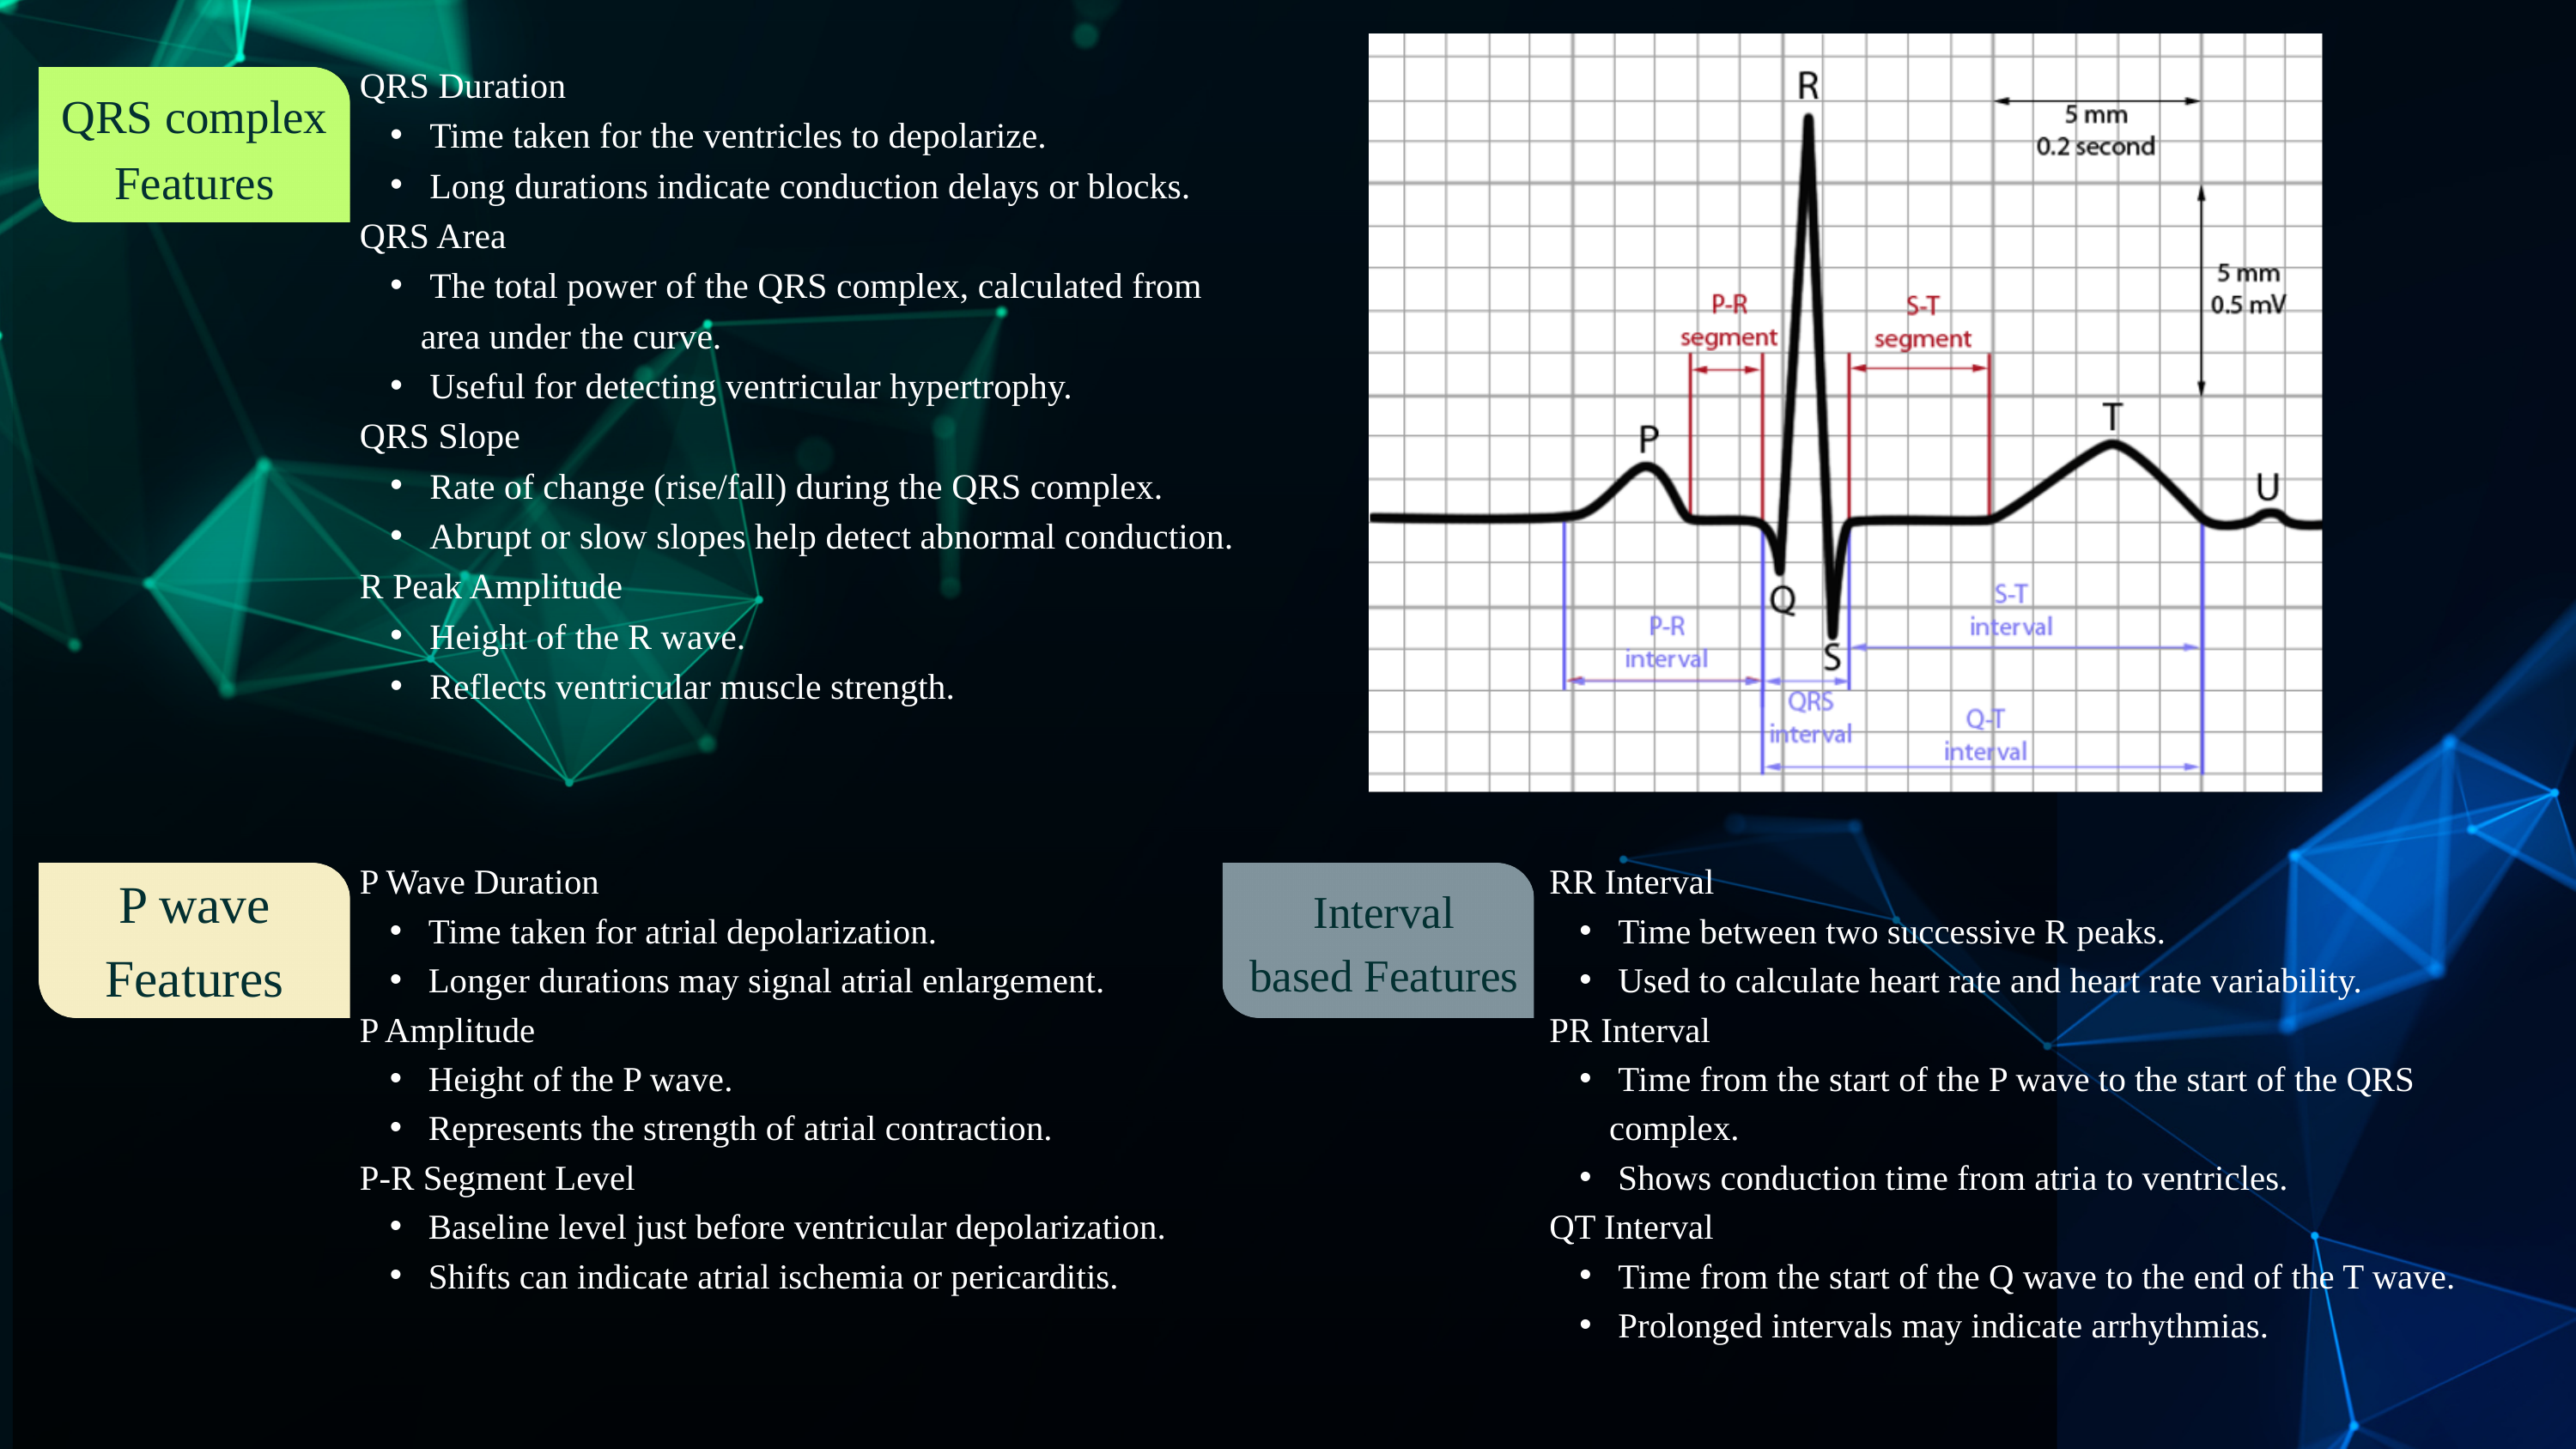

QRS Duration
 Time taken for the ventricles to depolarize.
 Long durations indicate conduction delays or blocks.
QRS Area
 The total power of the QRS complex, calculated from area under the curve.
 Useful for detecting ventricular hypertrophy.
QRS Slope
 Rate of change (rise/fall) during the QRS complex.
 Abrupt or slow slopes help detect abnormal conduction.
R Peak Amplitude
 Height of the R wave.
 Reflects ventricular muscle strength.

QRS complex Features
P Wave Duration
 Time taken for atrial depolarization.
 Longer durations may signal atrial enlargement.
P Amplitude
 Height of the P wave.
 Represents the strength of atrial contraction.
P-R Segment Level
 Baseline level just before ventricular depolarization.
 Shifts can indicate atrial ischemia or pericarditis.
RR Interval
 Time between two successive R peaks.
 Used to calculate heart rate and heart rate variability.
PR Interval
 Time from the start of the P wave to the start of the QRS complex.
 Shows conduction time from atria to ventricles.
QT Interval
 Time from the start of the Q wave to the end of the T wave.
 Prolonged intervals may indicate arrhythmias.

P wave Features

Interval
based Features